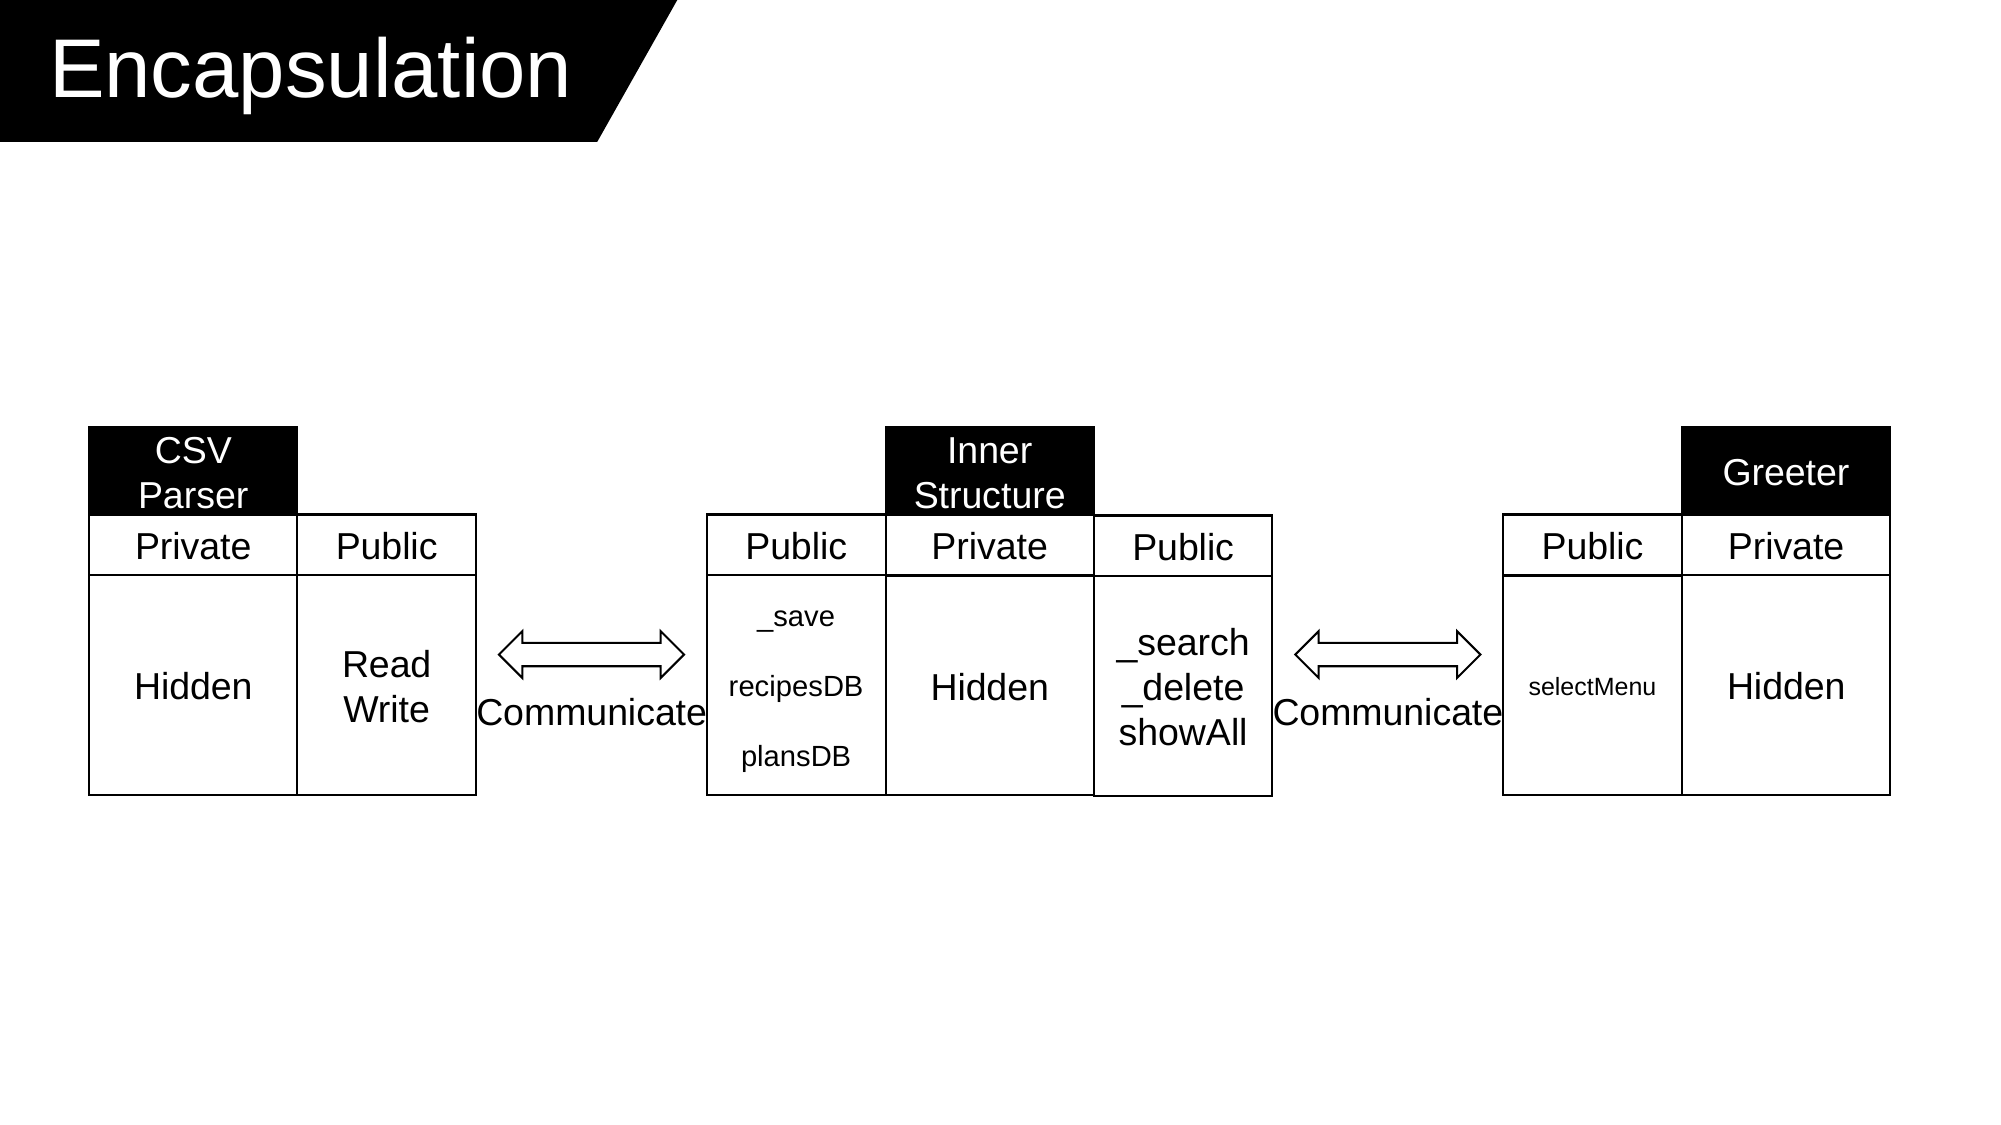

Encapsulation
Inner
Structure
Greeter
CSV Parser
Public
Public
Private
Public
Private
Private
Public
Hidden
Read
Write
Hidden
_save
recipesDB

plansDB
_search
_delete
showAll
Hidden
selectMenu

Communicate
Communicate